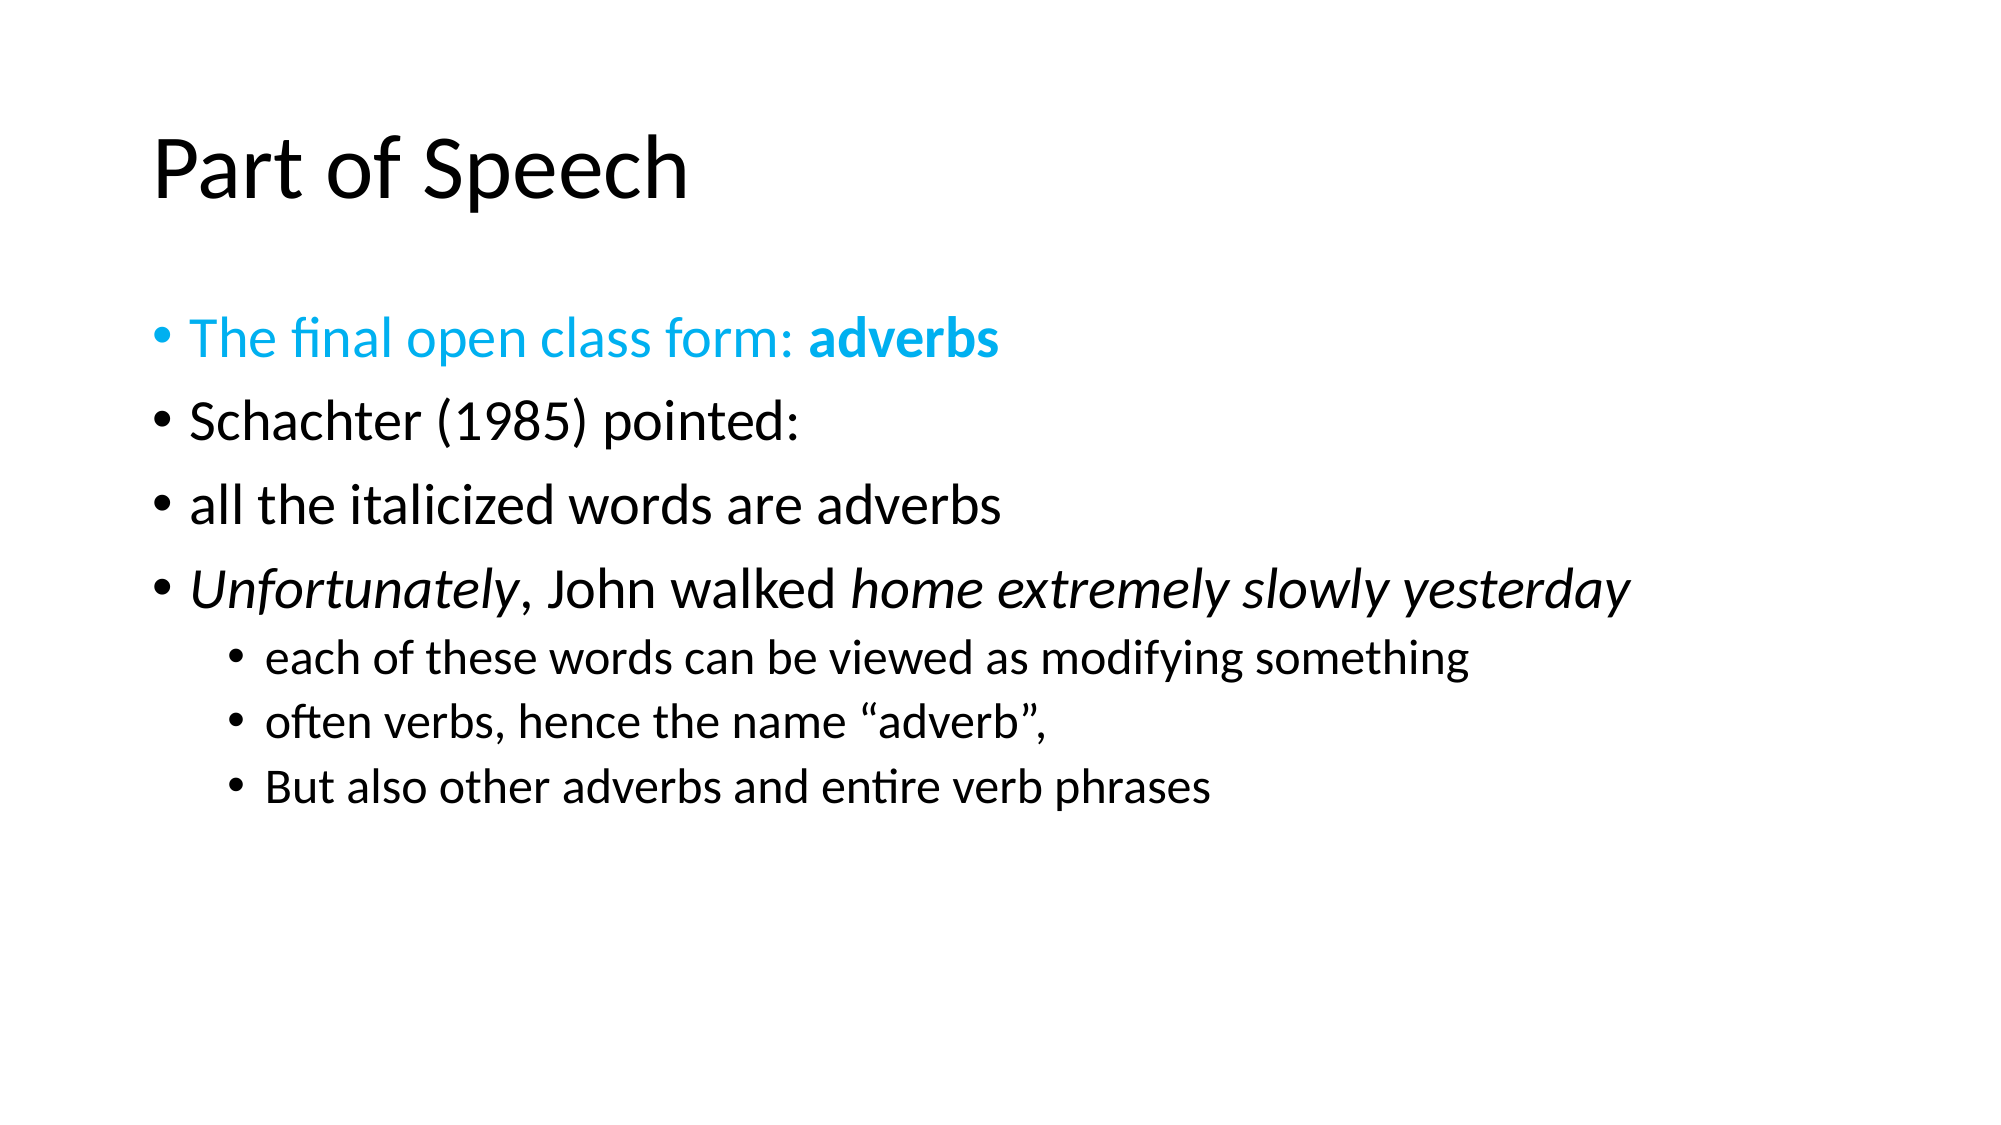

# Part of Speech
The final open class form: adverbs
Schachter (1985) pointed:
all the italicized words are adverbs
Unfortunately, John walked home extremely slowly yesterday
each of these words can be viewed as modifying something
often verbs, hence the name “adverb”,
But also other adverbs and entire verb phrases